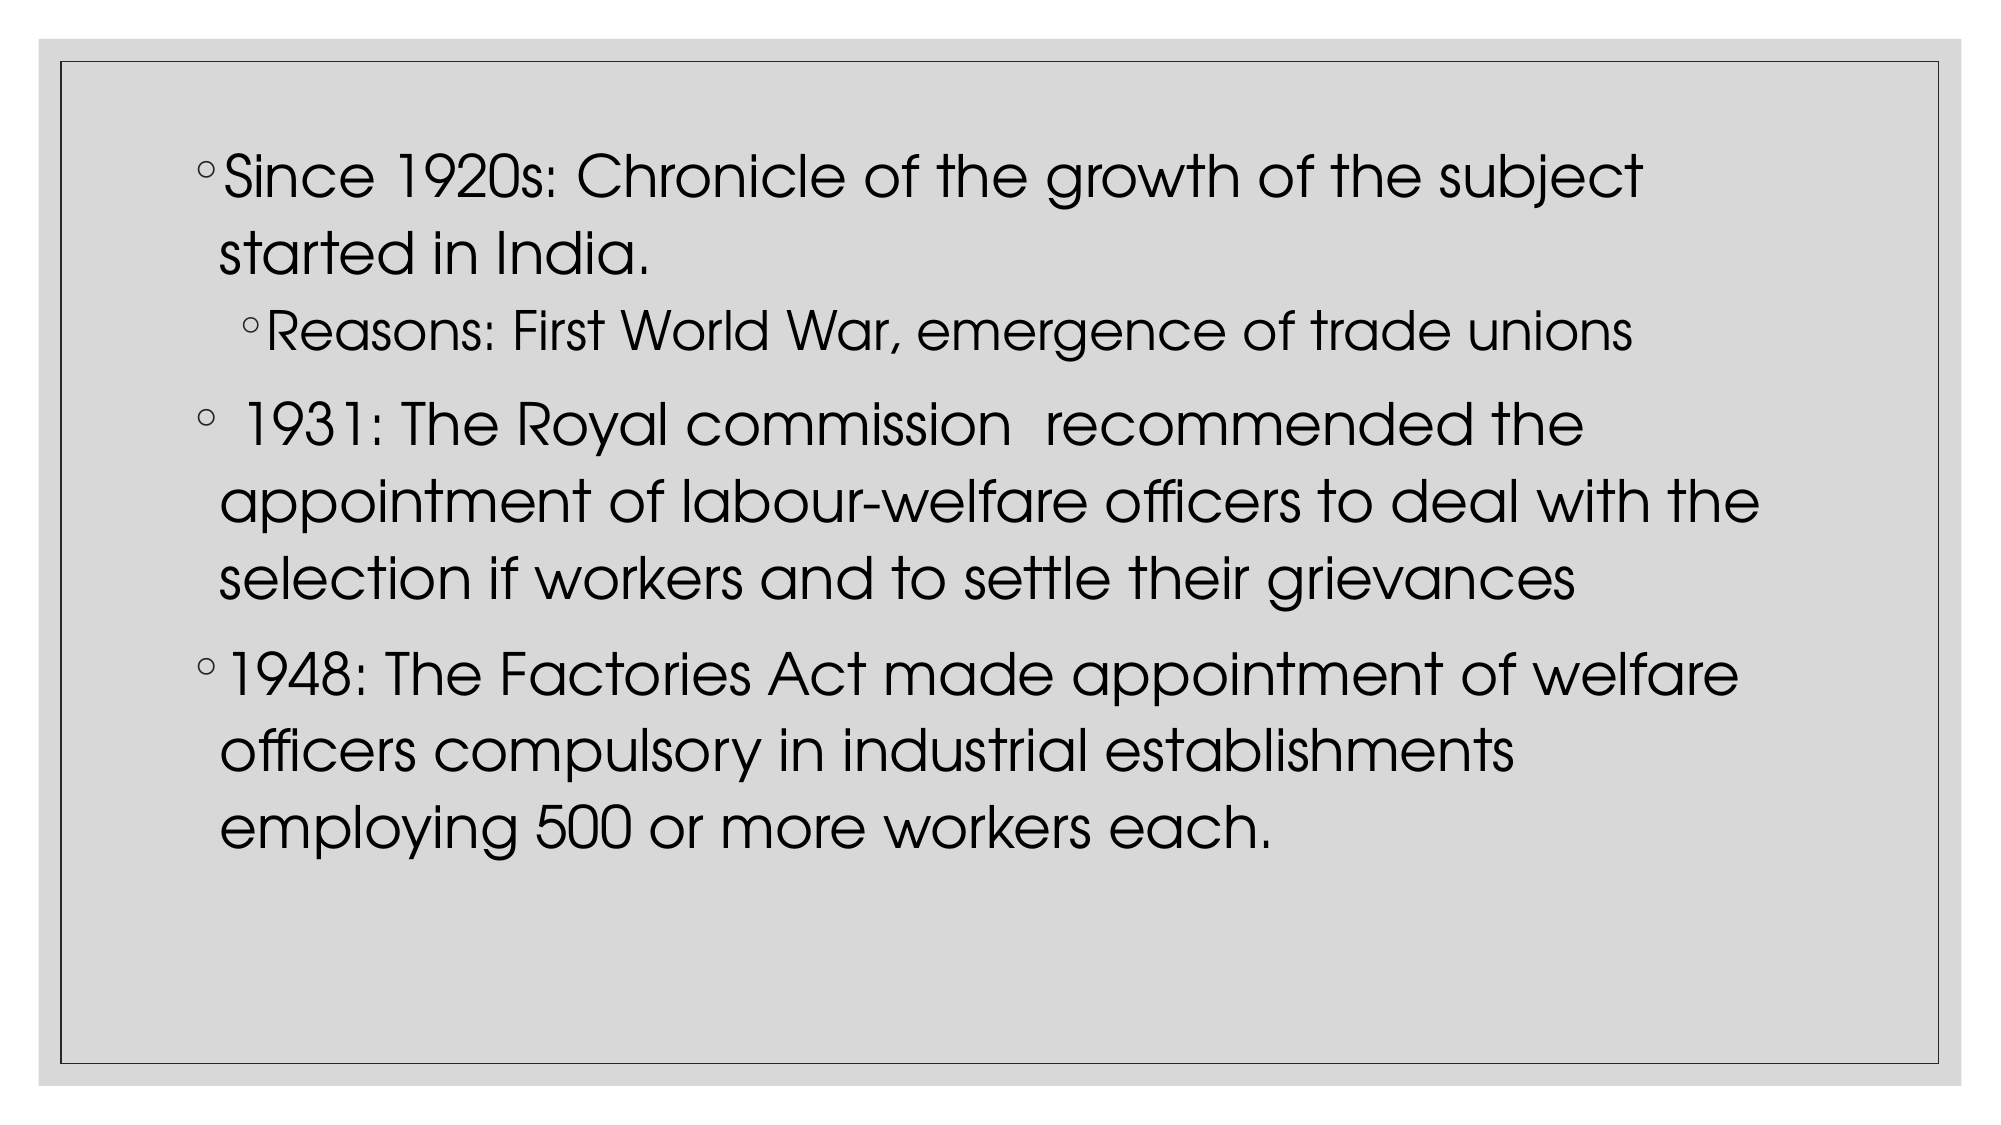

Since 1920s: Chronicle of the growth of the subject started in India.
Reasons: First World War, emergence of trade unions
 1931: The Royal commission  recommended the appointment of labour-welfare officers to deal with the selection if workers and to settle their grievances
1948: The Factories Act made appointment of welfare officers compulsory in industrial establishments employing 500 or more workers each.